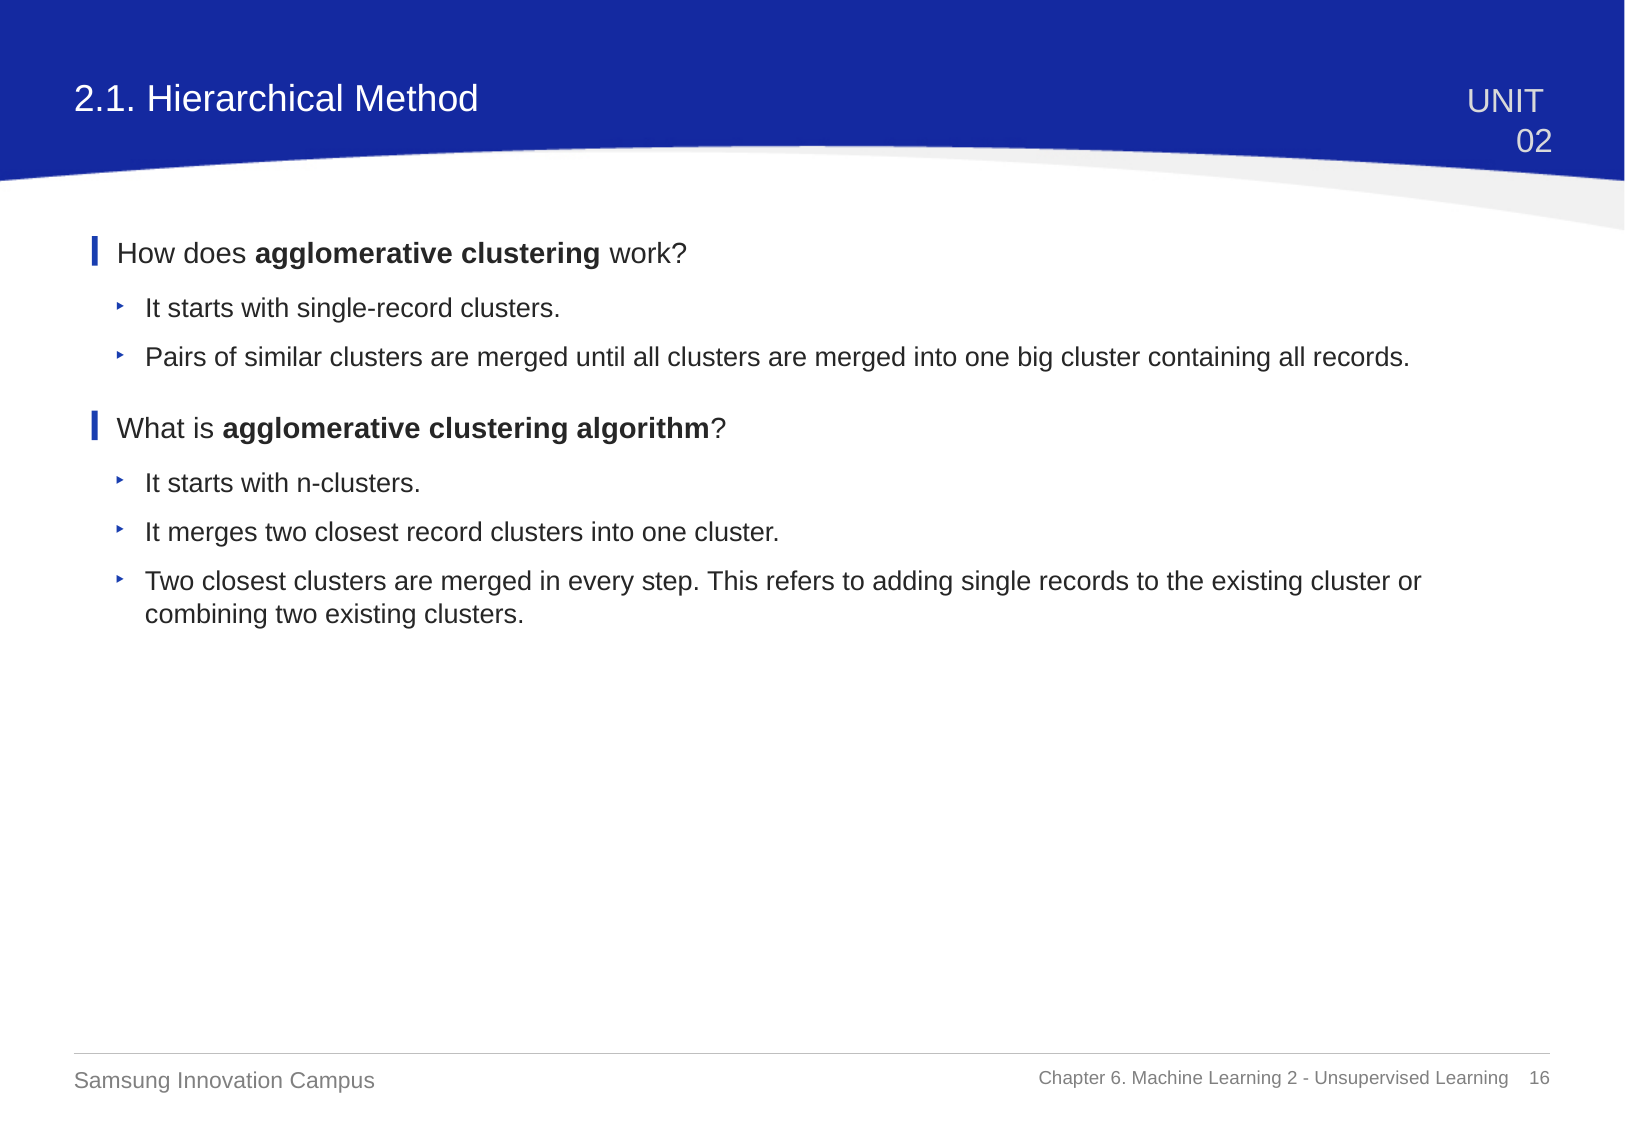

2.1. Hierarchical Method
UNIT  02
How does agglomerative clustering work?

It starts with single-record clusters.
Pairs of similar clusters are merged until all clusters are merged into one big cluster containing all records.
What is agglomerative clustering algorithm?

It starts with n-clusters.
It merges two closest record clusters into one cluster.
Two closest clusters are merged in every step. This refers to adding single records to the existing cluster or combining two existing clusters.